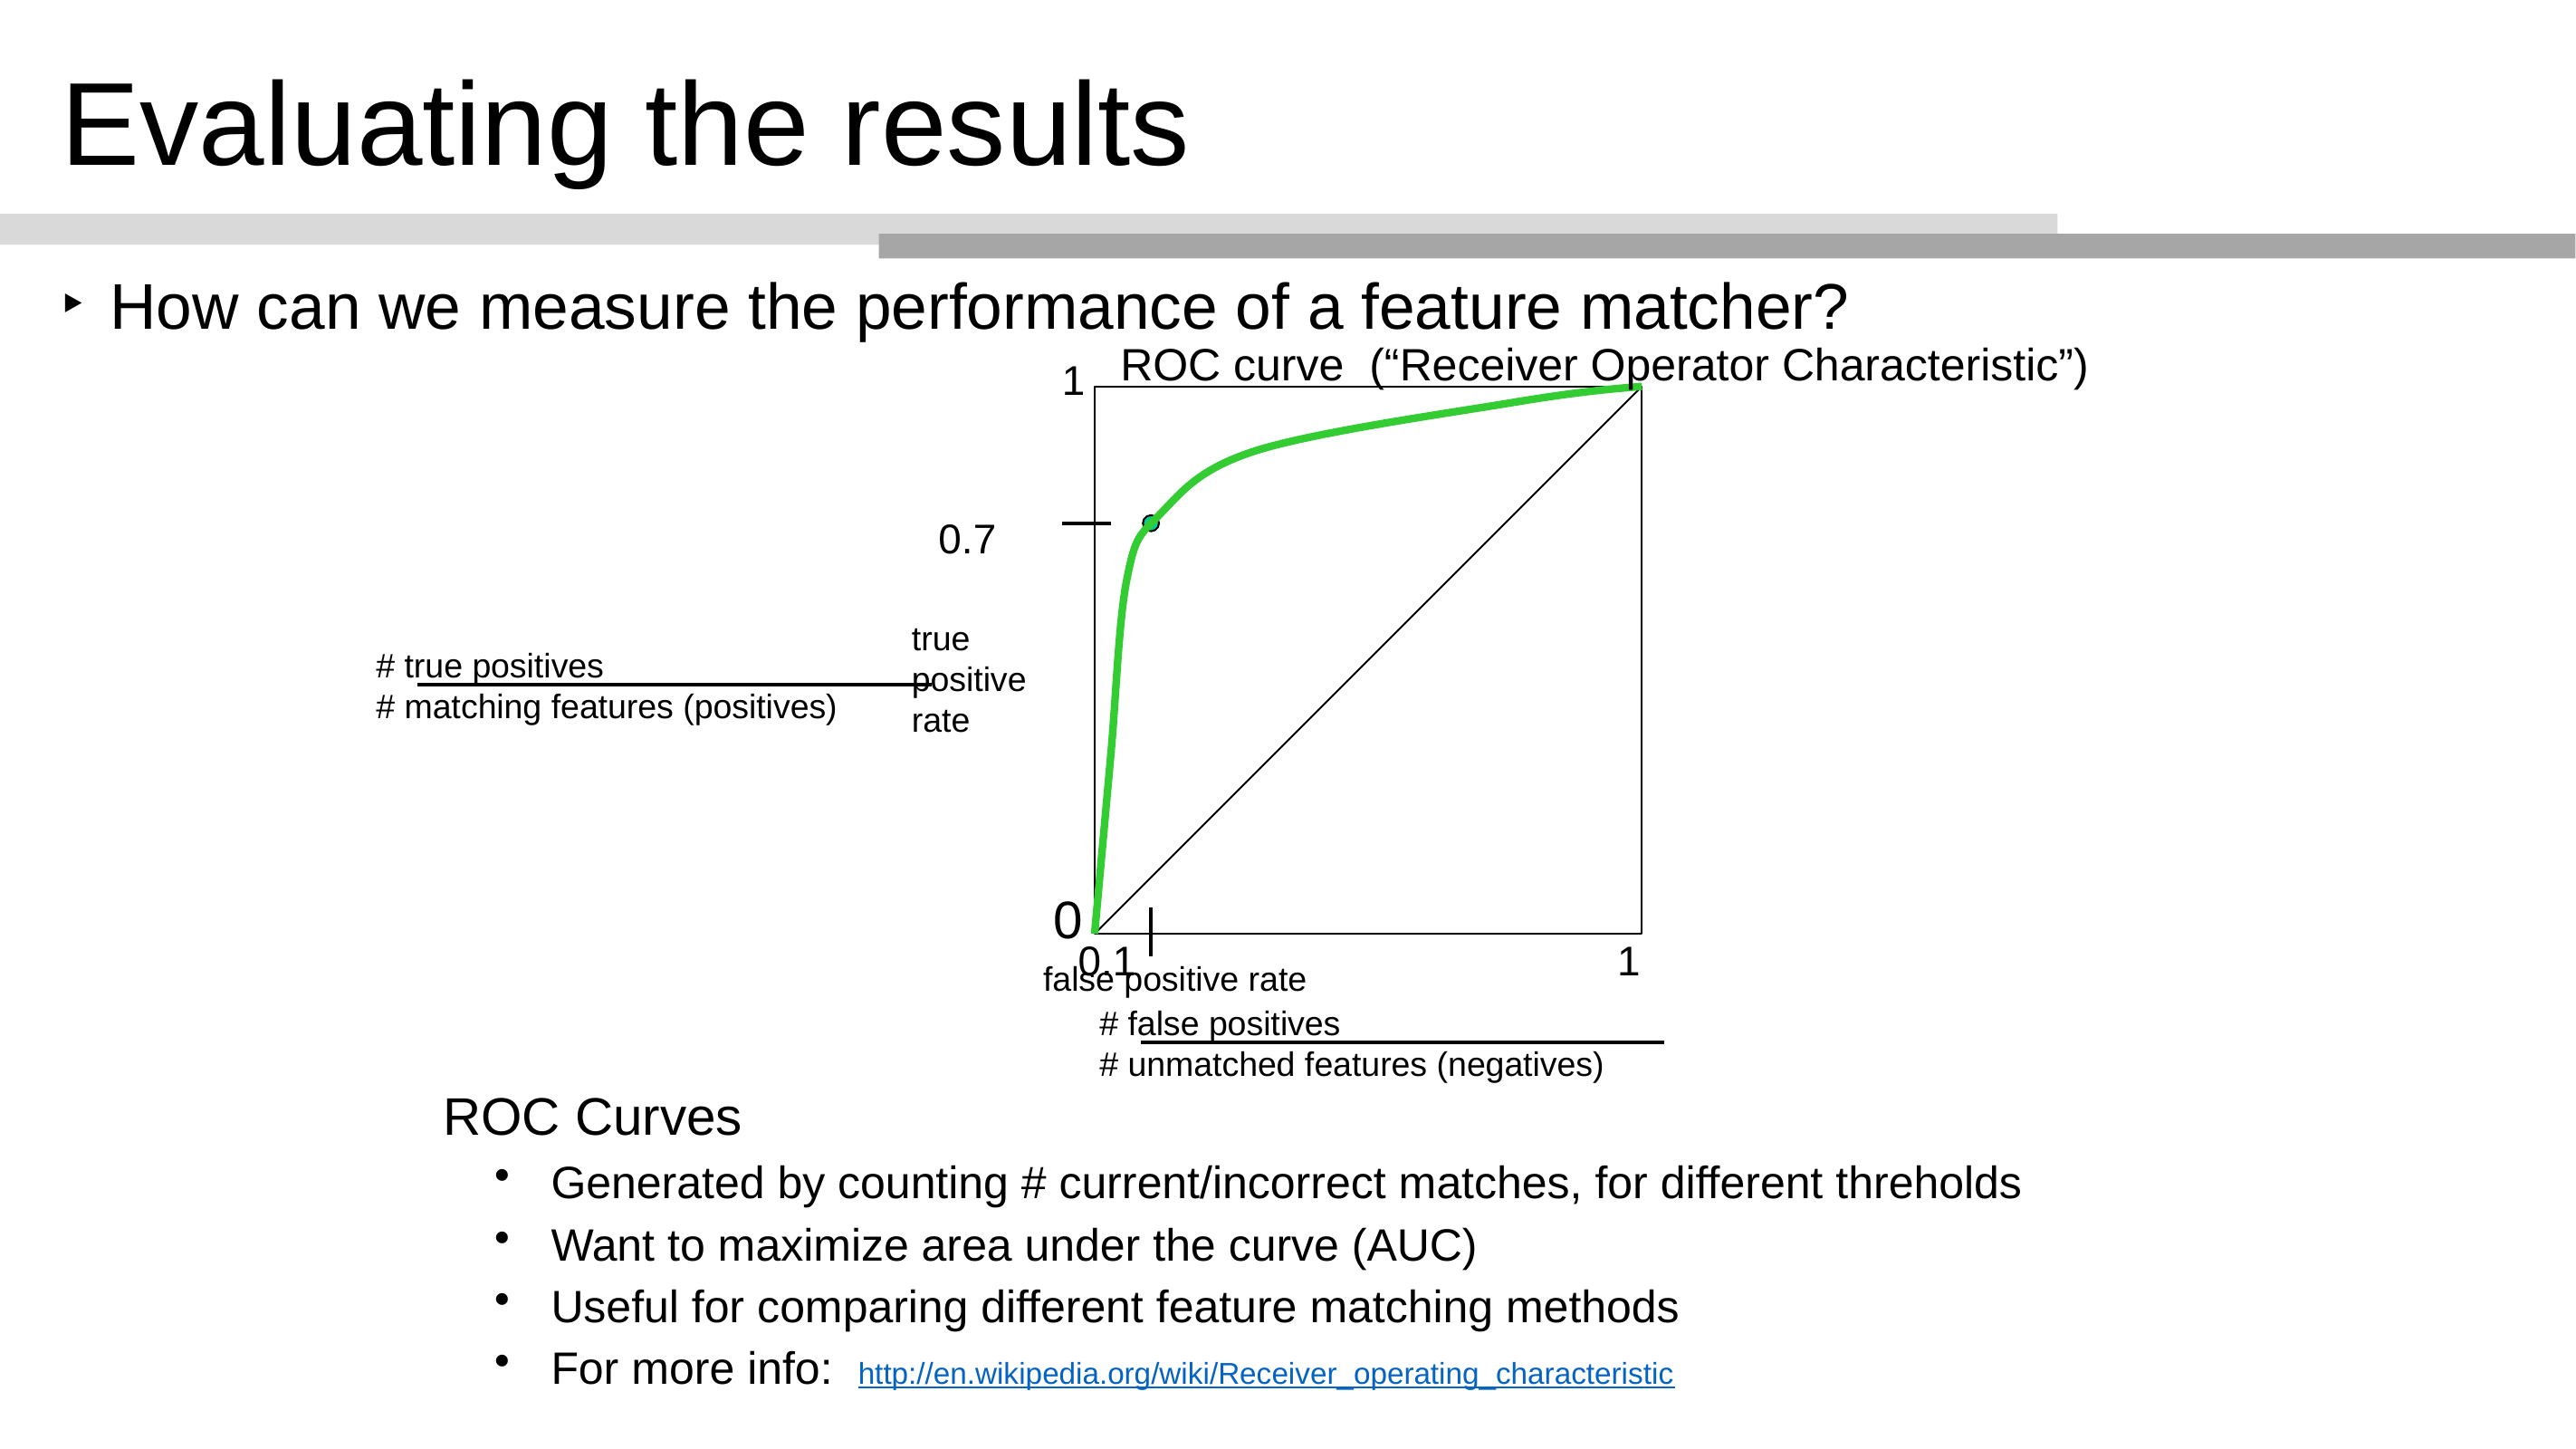

# Evaluating the results
How can we measure the performance of a feature matcher?
ROC curve  (“Receiver Operator Characteristic”)
1

0.7

true
positive
rate
# true positives
# matching features (positives)

0

0.1
1
false positive rate
# false positives
# unmatched features (negatives)

ROC Curves
Generated by counting # current/incorrect matches, for different threholds
Want to maximize area under the curve (AUC)
Useful for comparing different feature matching methods
For more info:  http://en.wikipedia.org/wiki/Receiver_operating_characteristic